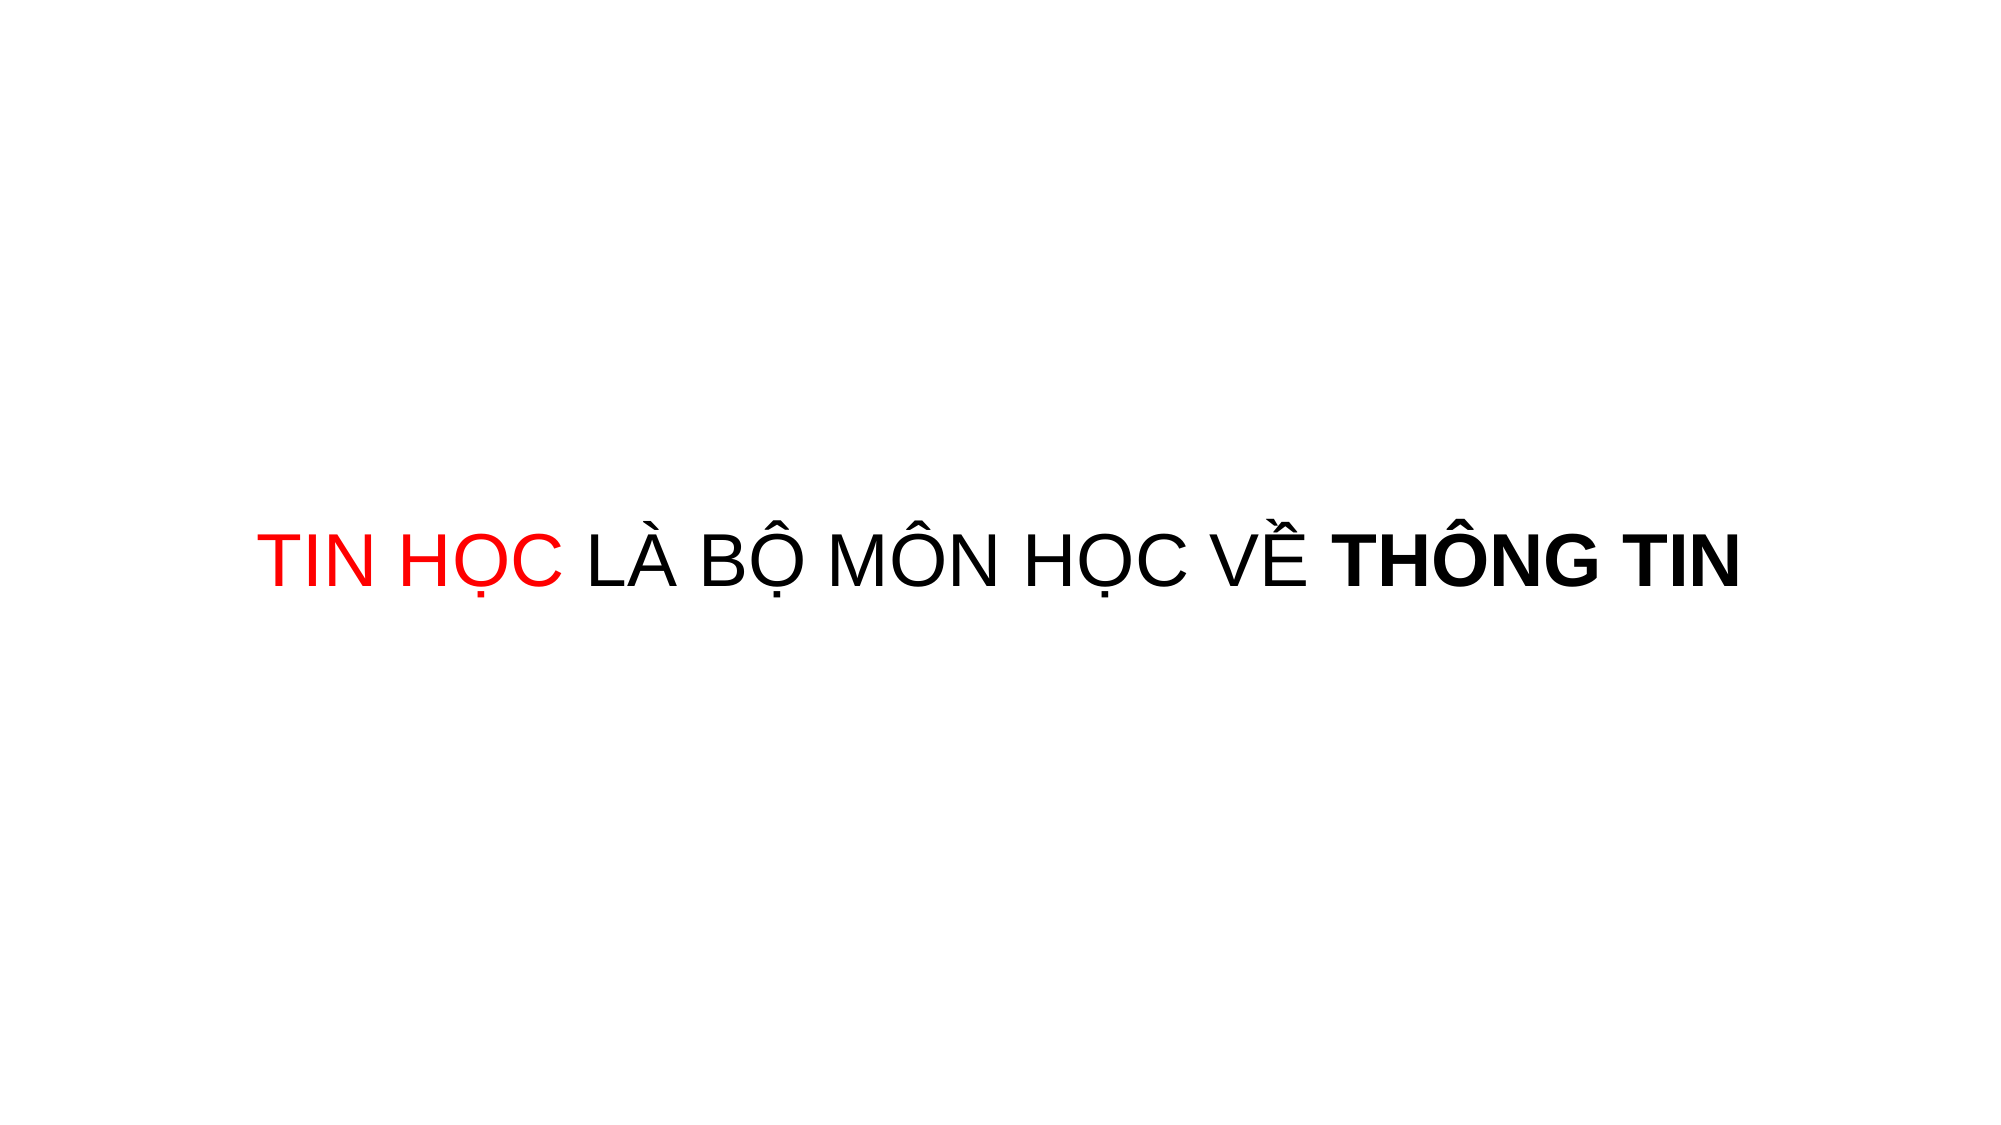

TIN HỌC LÀ BỘ MÔN HỌC VỀ THÔNG TIN